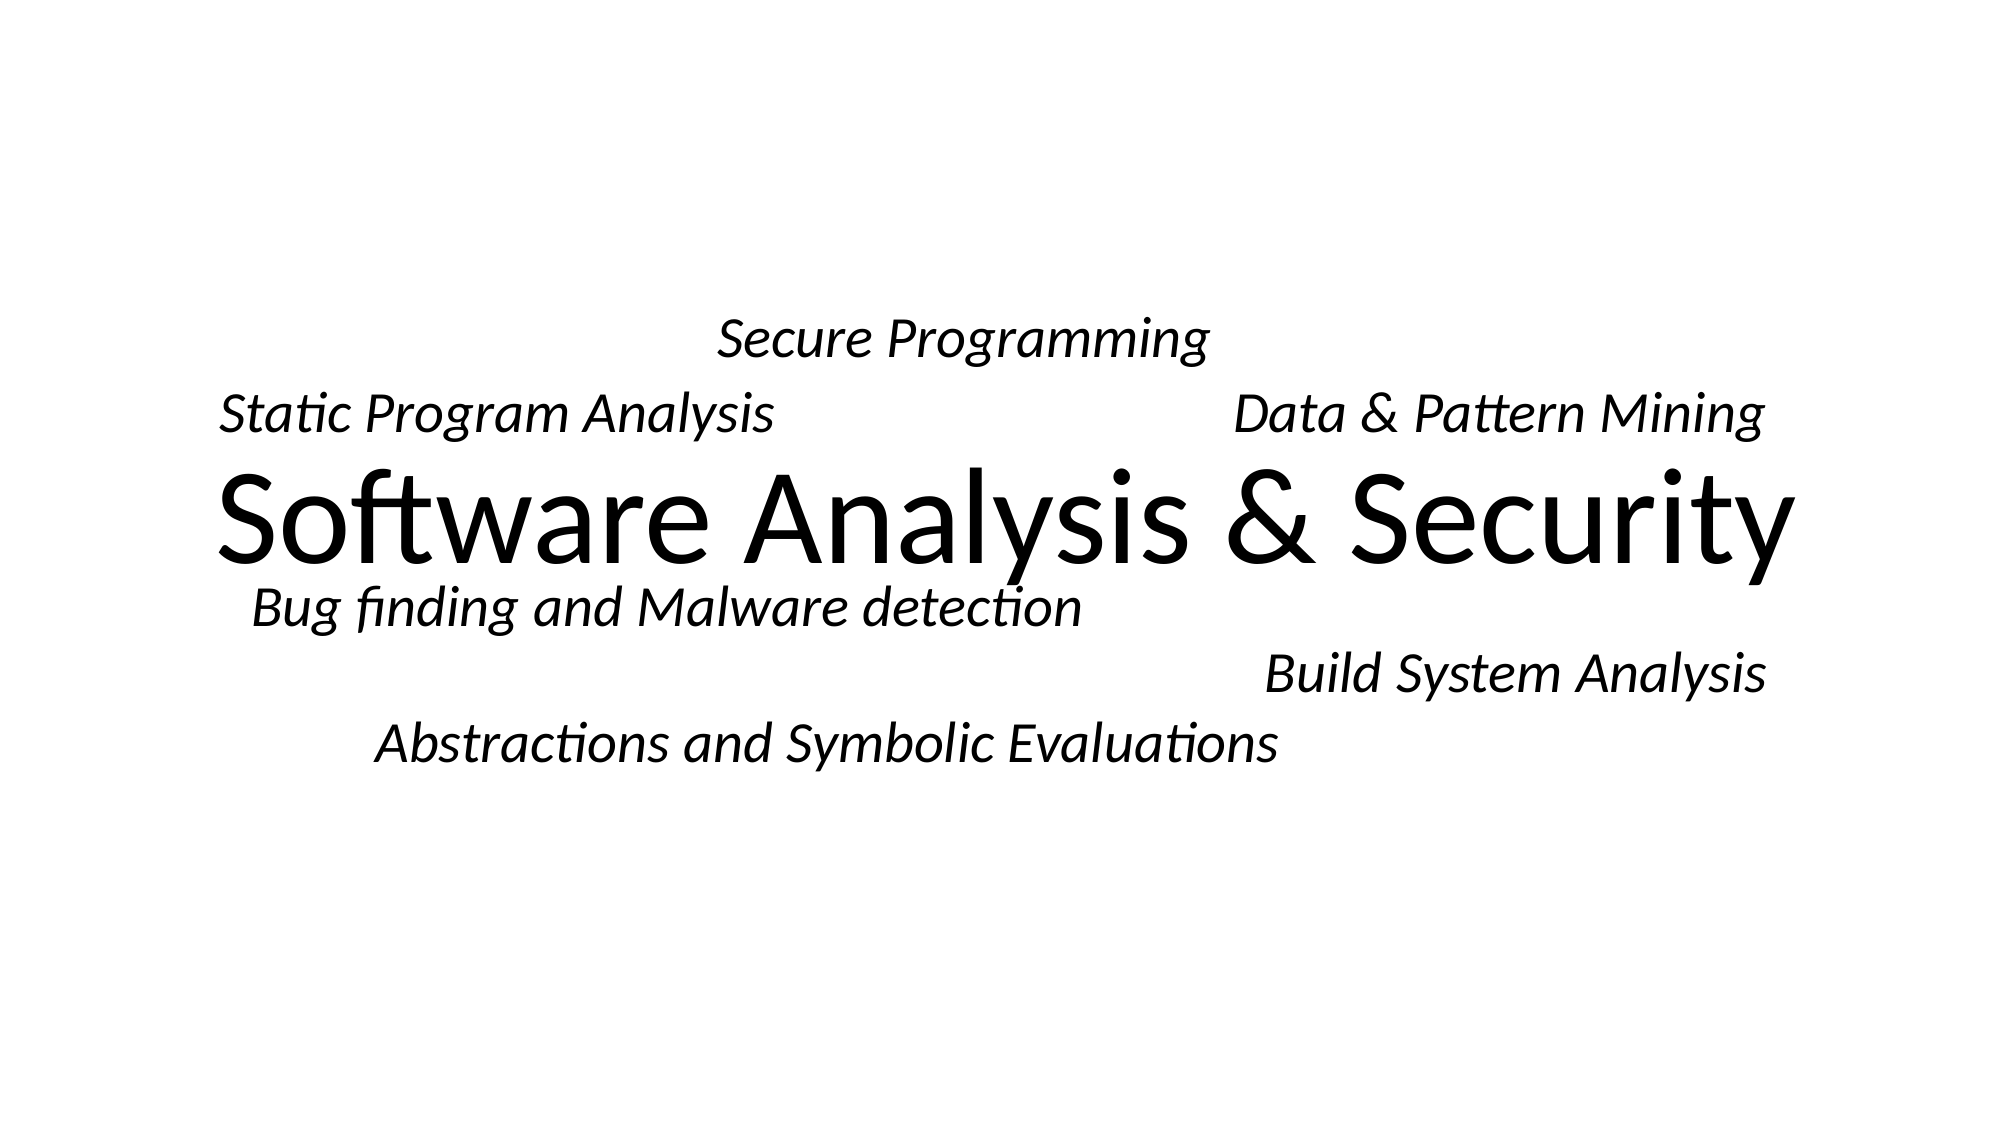

Secure Programming
Static Program Analysis
Data & Pattern Mining
Software Analysis & Security
Bug finding and Malware detection
Build System Analysis
Abstractions and Symbolic Evaluations